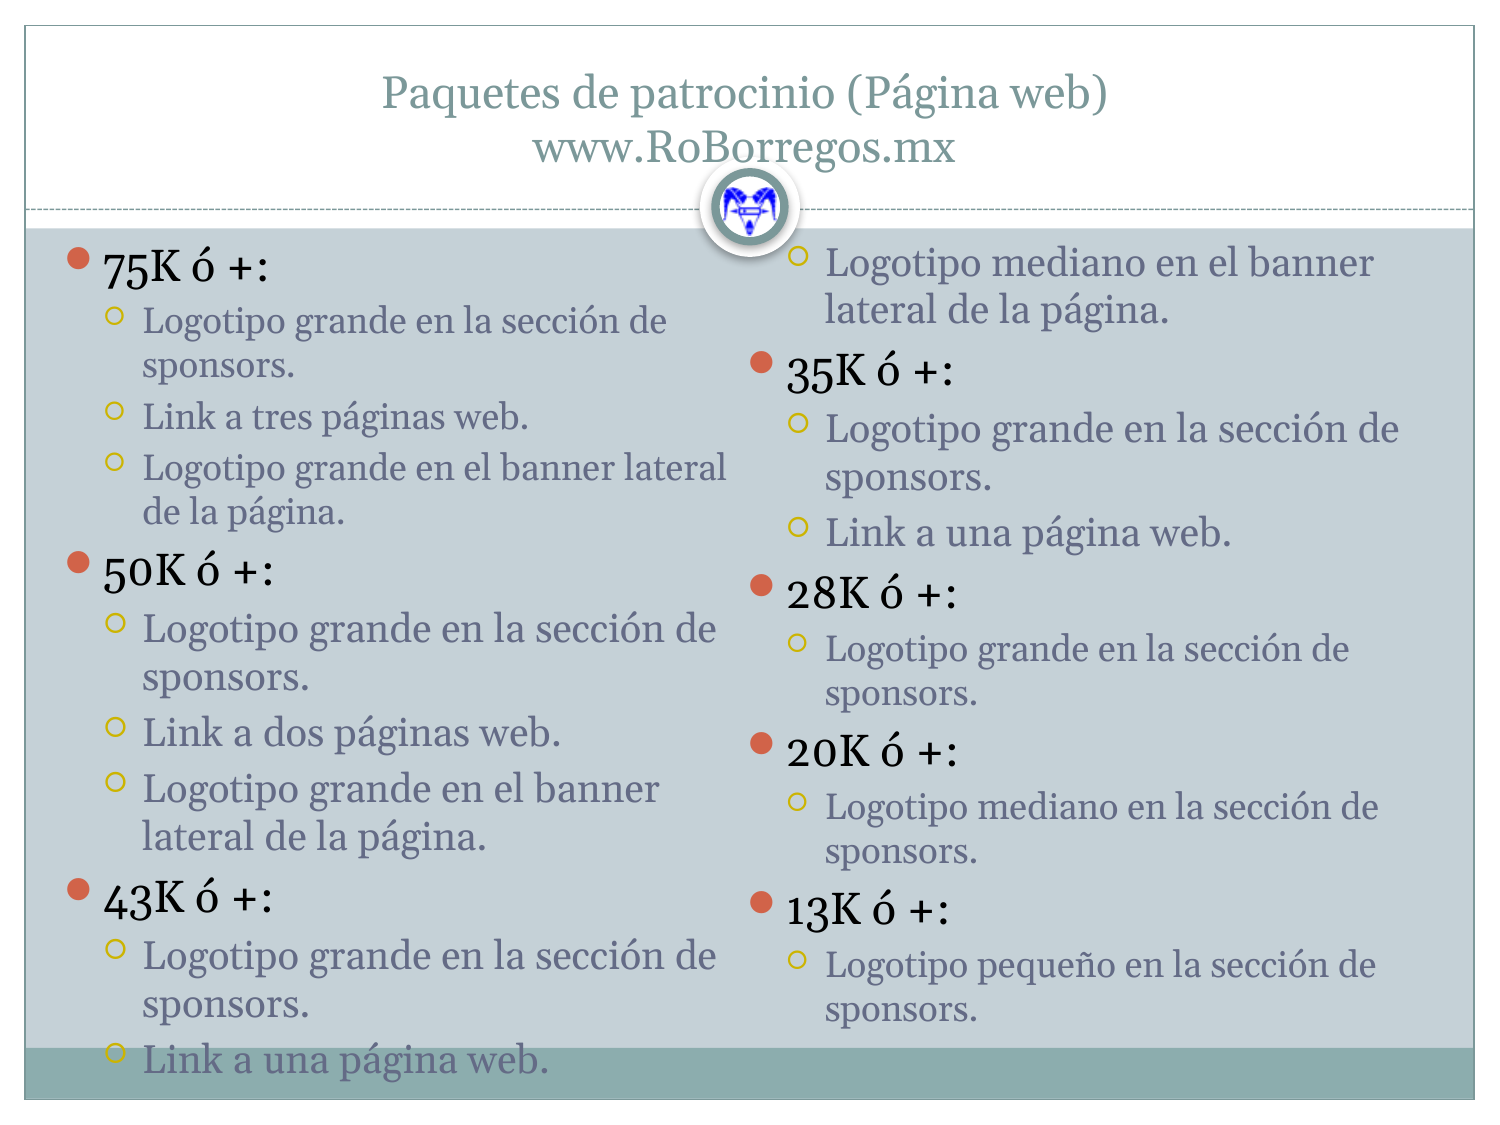

# Paquetes de patrocinio (Página web) www.RoBorregos.mx
75K ó +:
Logotipo grande en la sección de sponsors.
Link a tres páginas web.
Logotipo grande en el banner lateral de la página.
50K ó +:
Logotipo grande en la sección de sponsors.
Link a dos páginas web.
Logotipo grande en el banner lateral de la página.
43K ó +:
Logotipo grande en la sección de sponsors.
Link a una página web.
Logotipo mediano en el banner lateral de la página.
35K ó +:
Logotipo grande en la sección de sponsors.
Link a una página web.
28K ó +:
Logotipo grande en la sección de sponsors.
20K ó +:
Logotipo mediano en la sección de sponsors.
13K ó +:
Logotipo pequeño en la sección de sponsors.